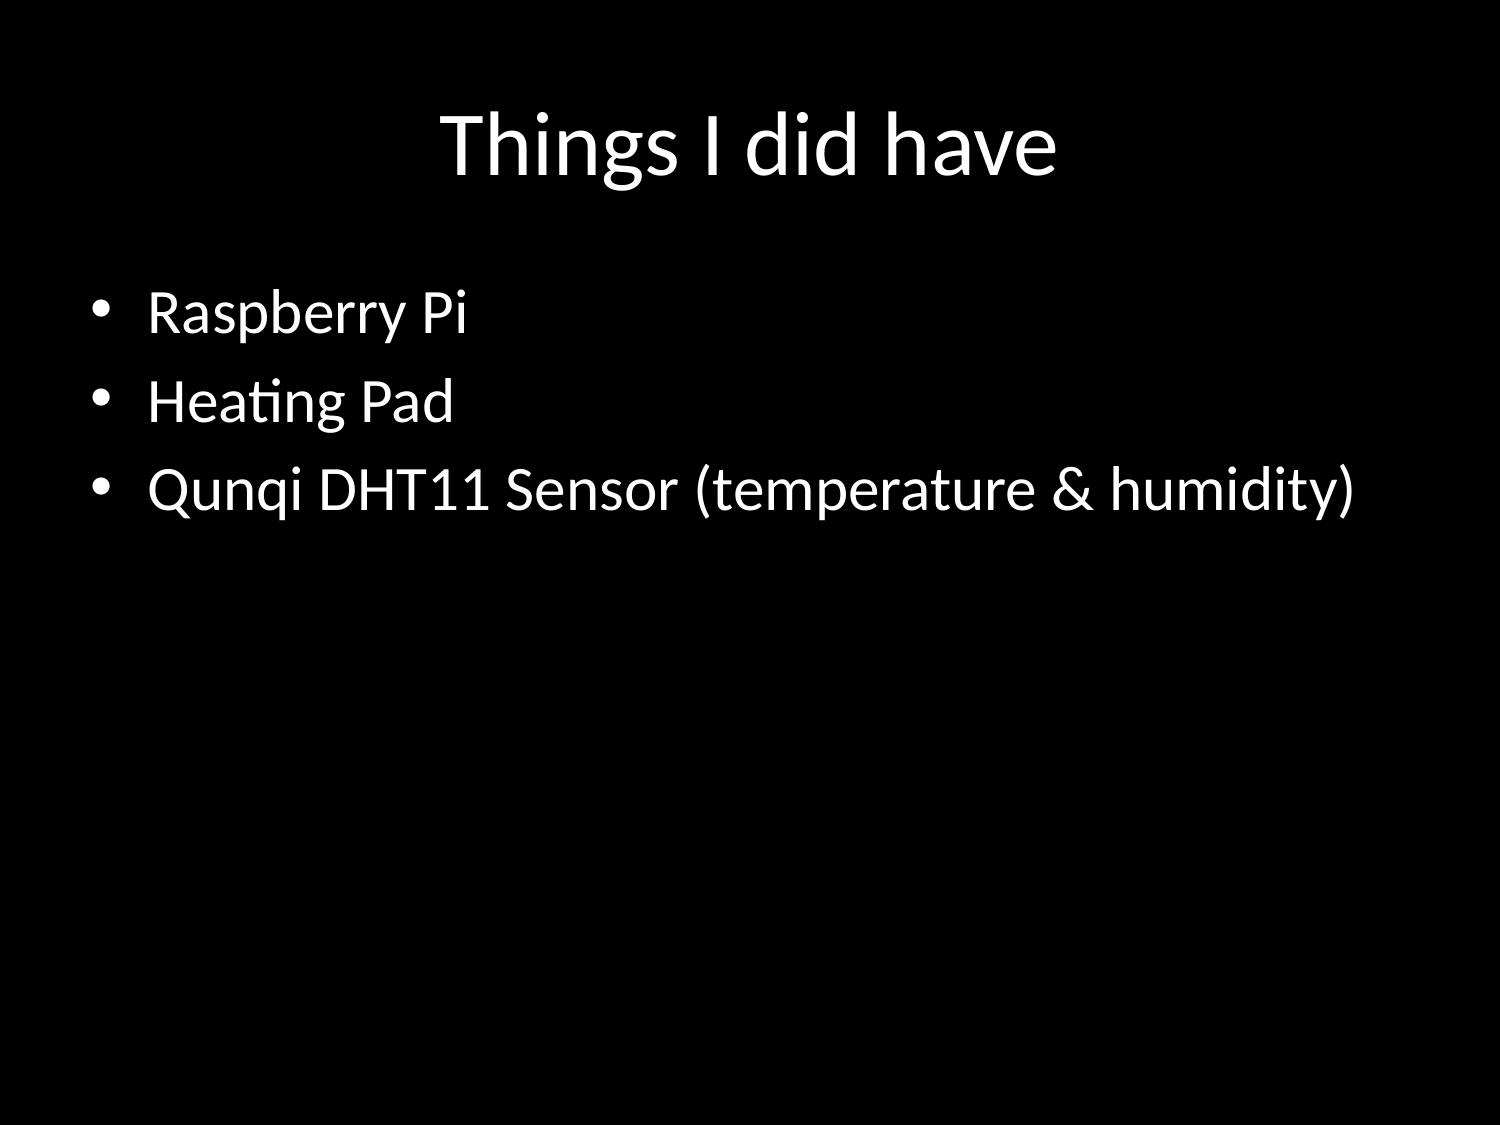

# Things I did have
Raspberry Pi
Heating Pad
Qunqi DHT11 Sensor (temperature & humidity)